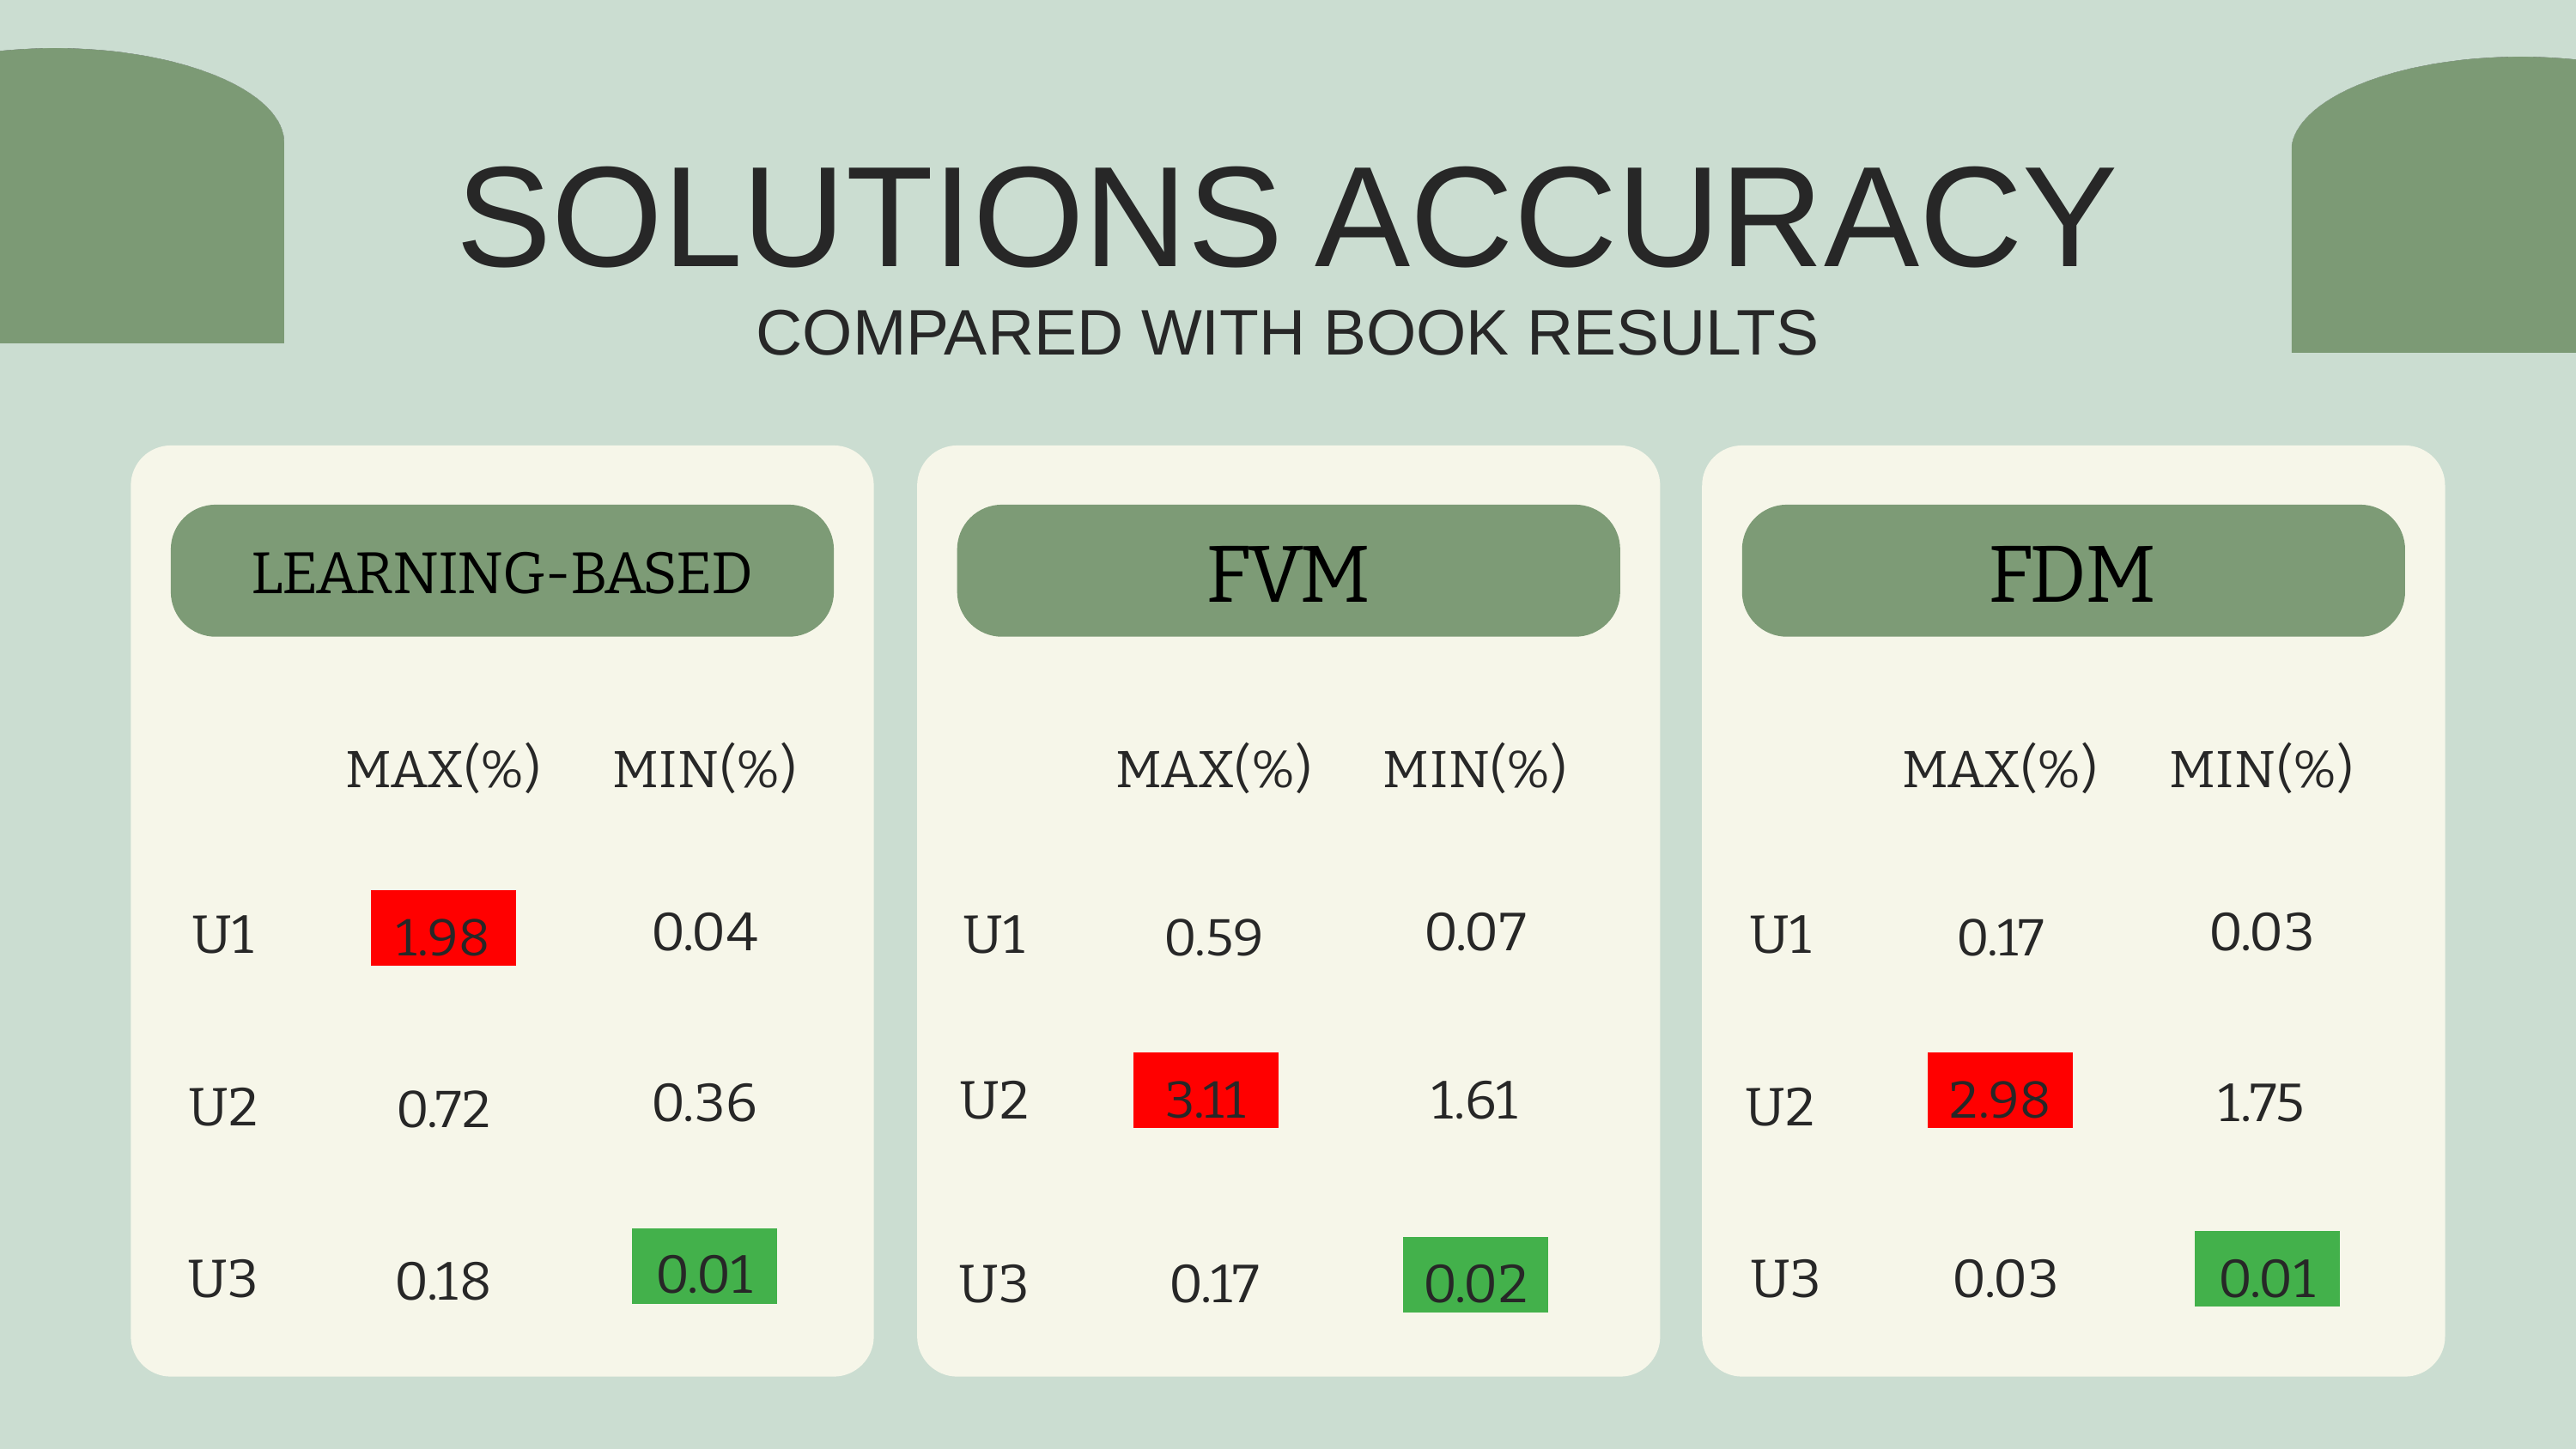

SOLUTIONS ACCURACY
COMPARED WITH BOOK RESULTS

LEARNING-BASED

FVM

FDM
MAX(%)
MIN(%)
MAX(%)
MIN(%)
MAX(%)
MIN(%)
0.04
0.07
0.03
U1
U1
U1
1.98
0.59
0.17

U2
1.61
3.11
2.98
0.36
1.75

U2
U2
0.72
0.01
U3
U3
0.03
0.01

0.18

U3
0.17
0.02